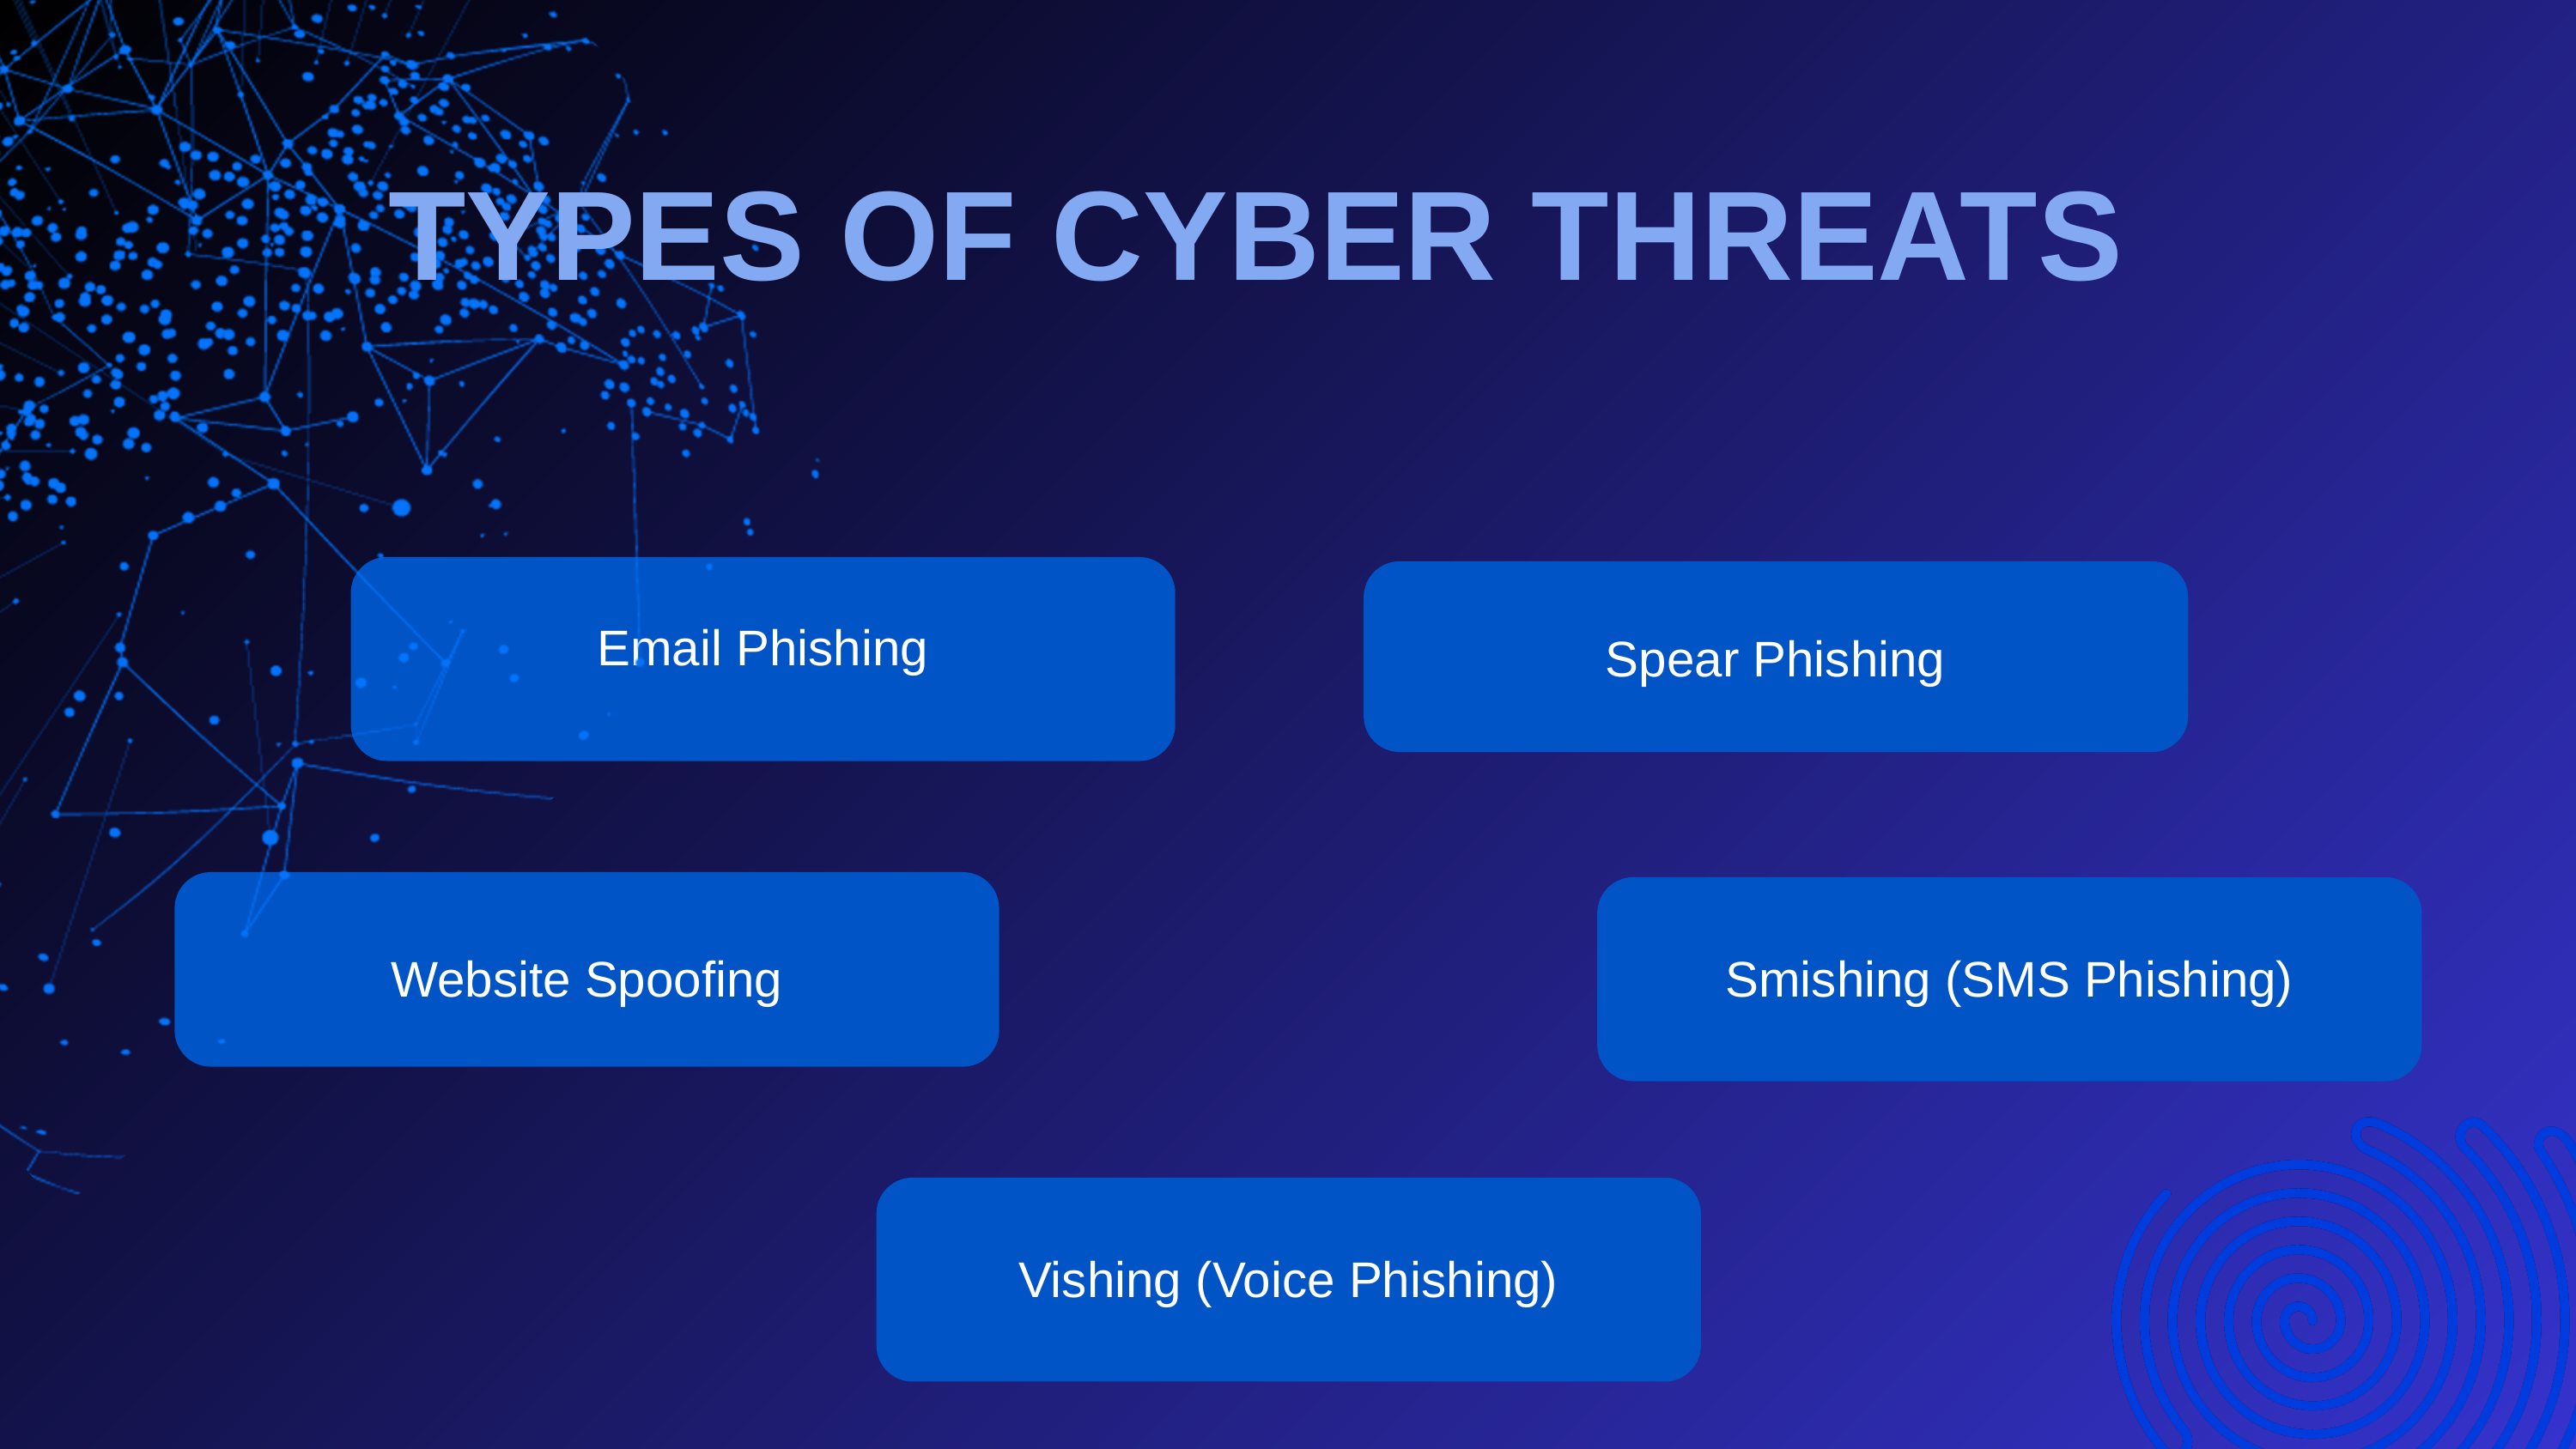

TYPES OF CYBER THREATS

Email Phishing
Spear Phishing

Website Spoofing
Smishing (SMS Phishing)

Vishing (Voice Phishing)